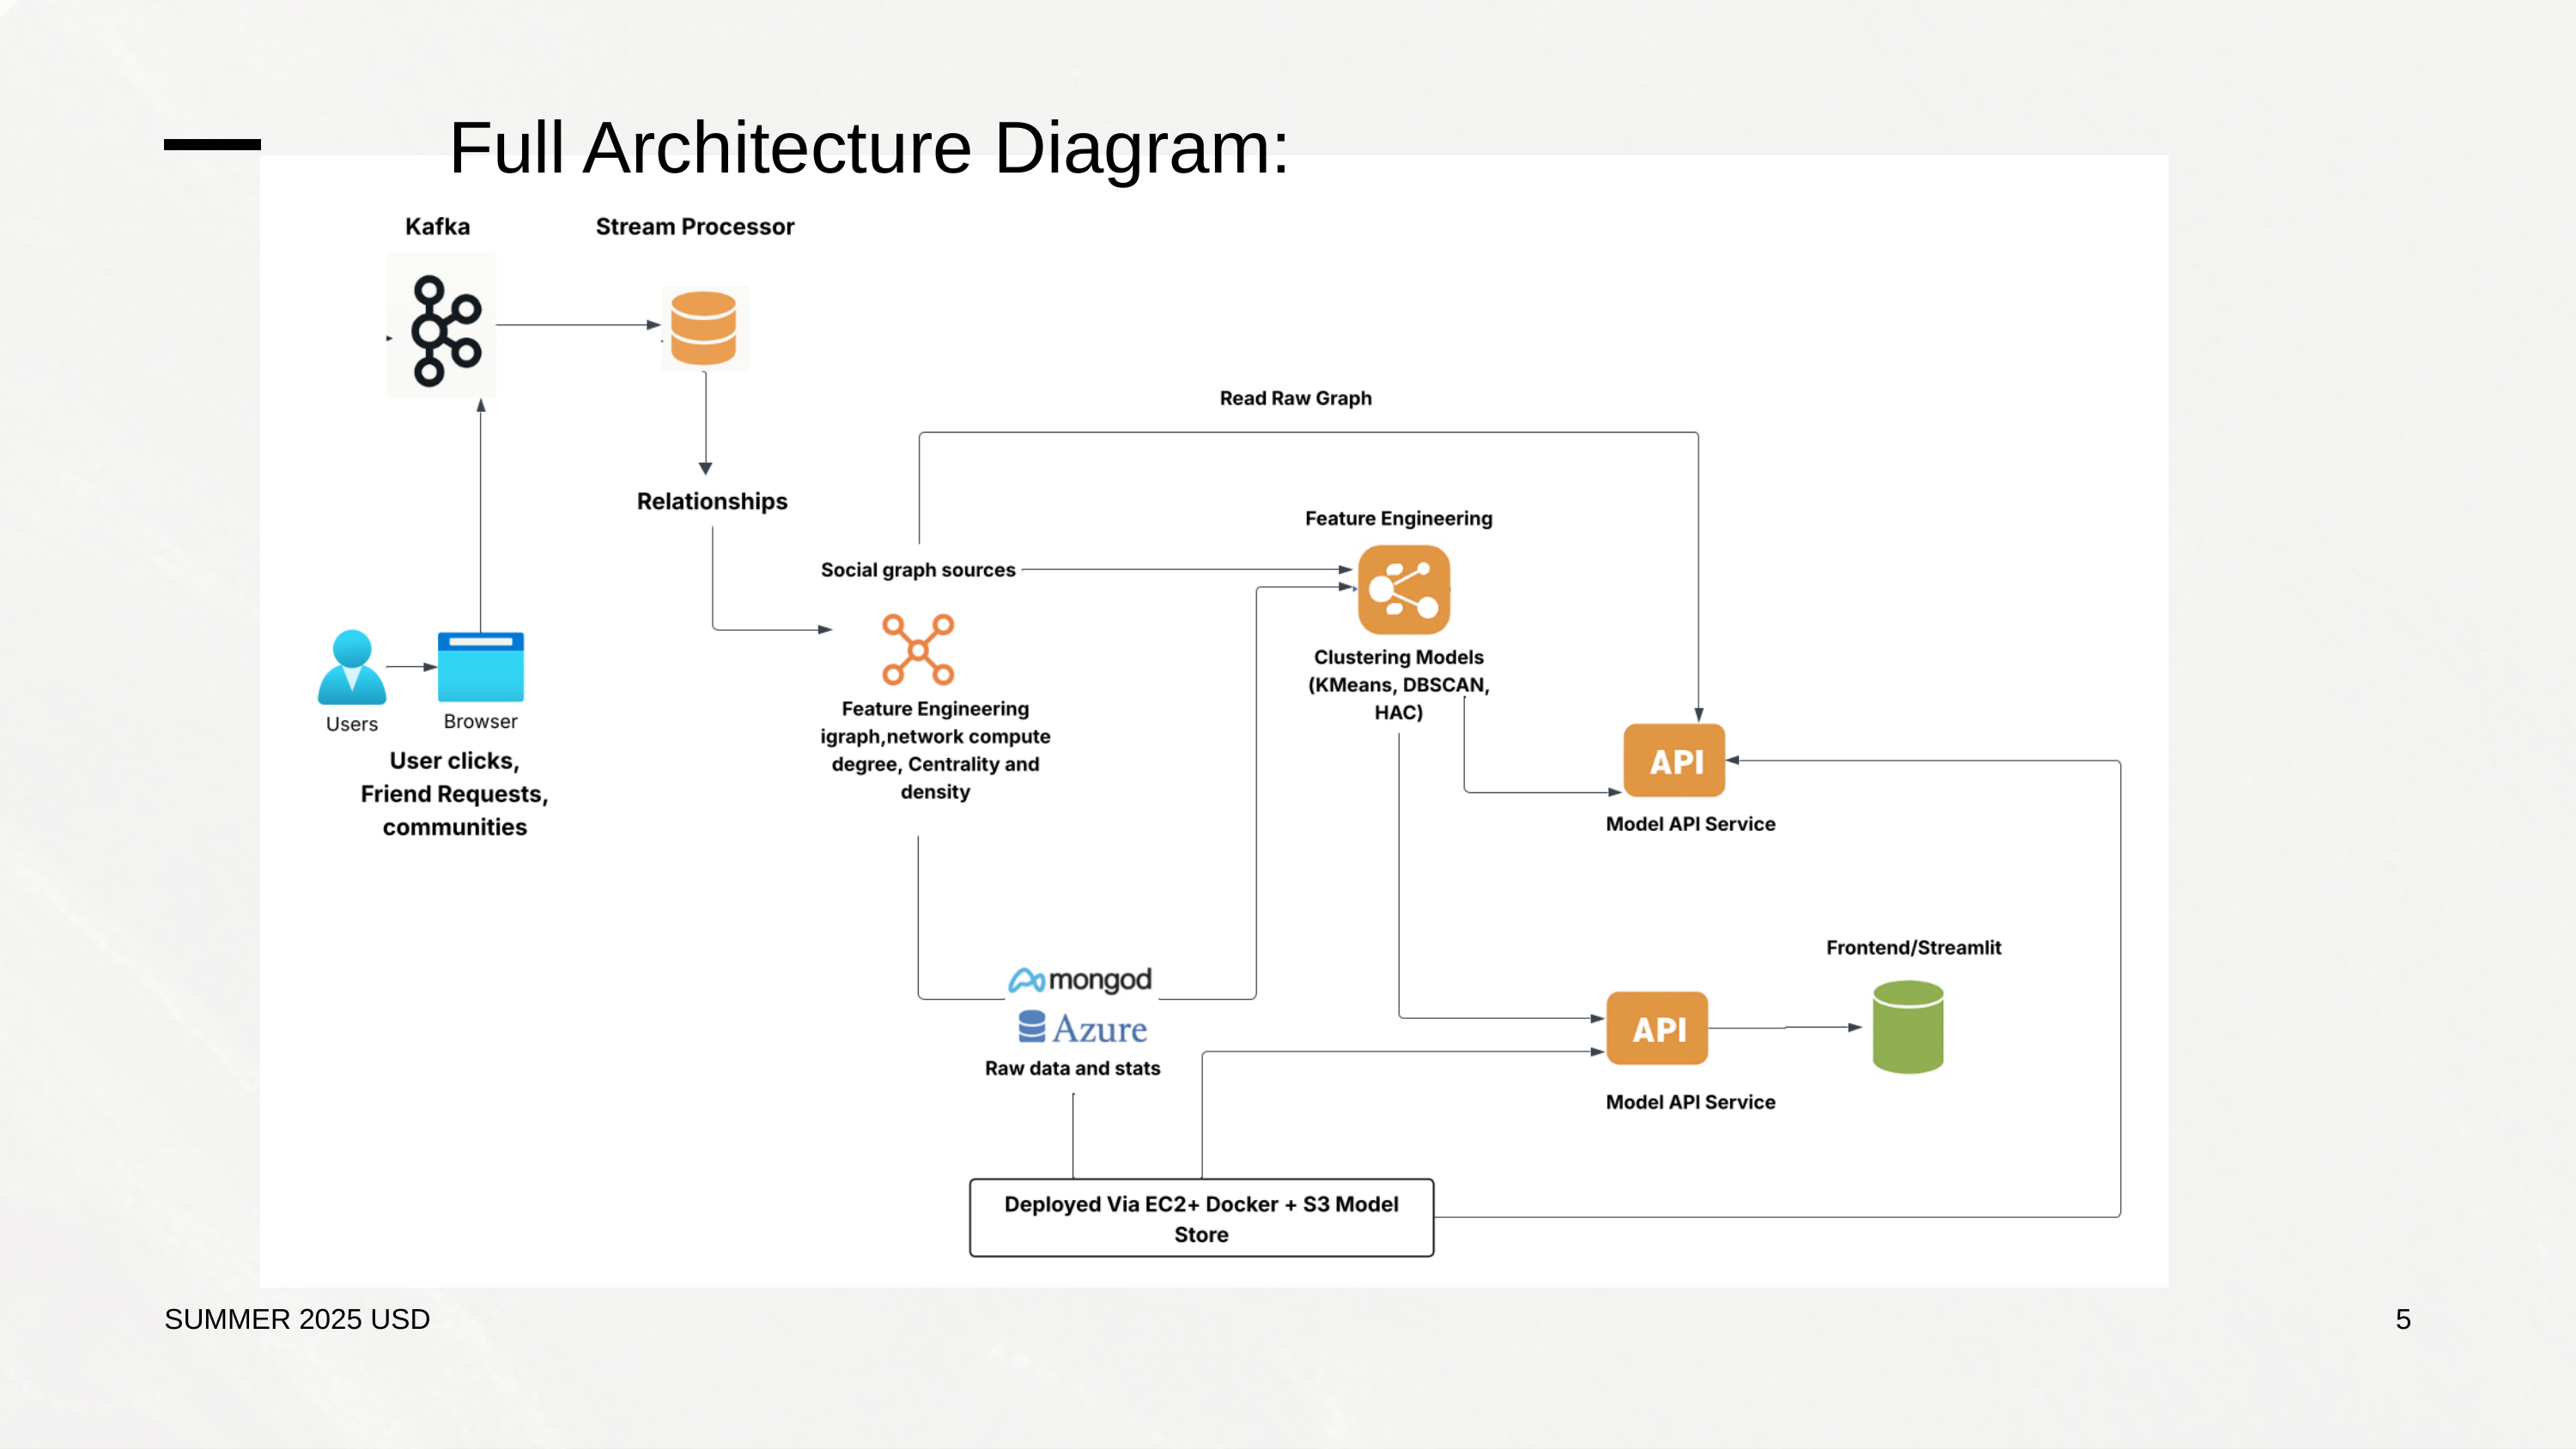

Full Architecture Diagram:

SUMMER 2025 USD
5